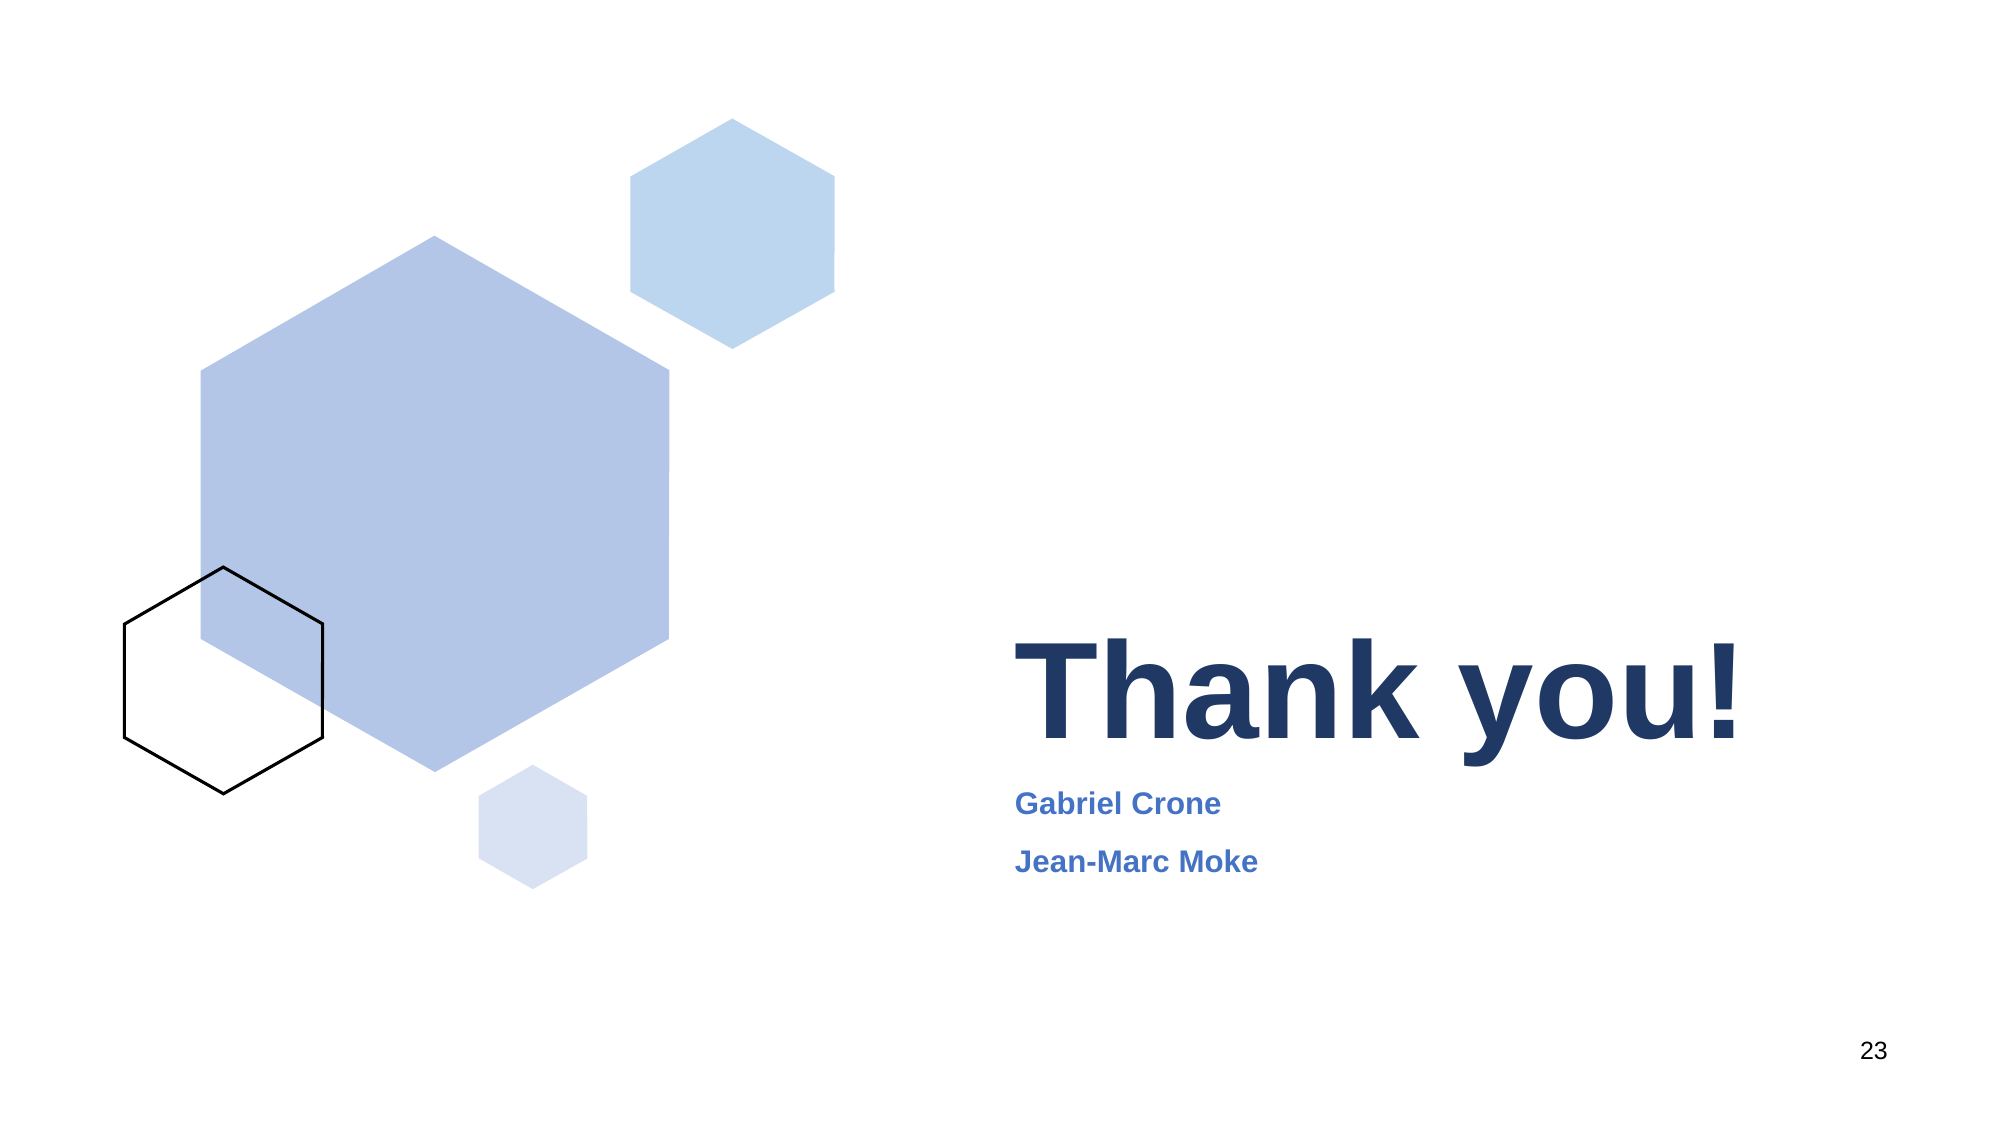

Thank you!
Gabriel Crone
Jean-Marc Moke

23